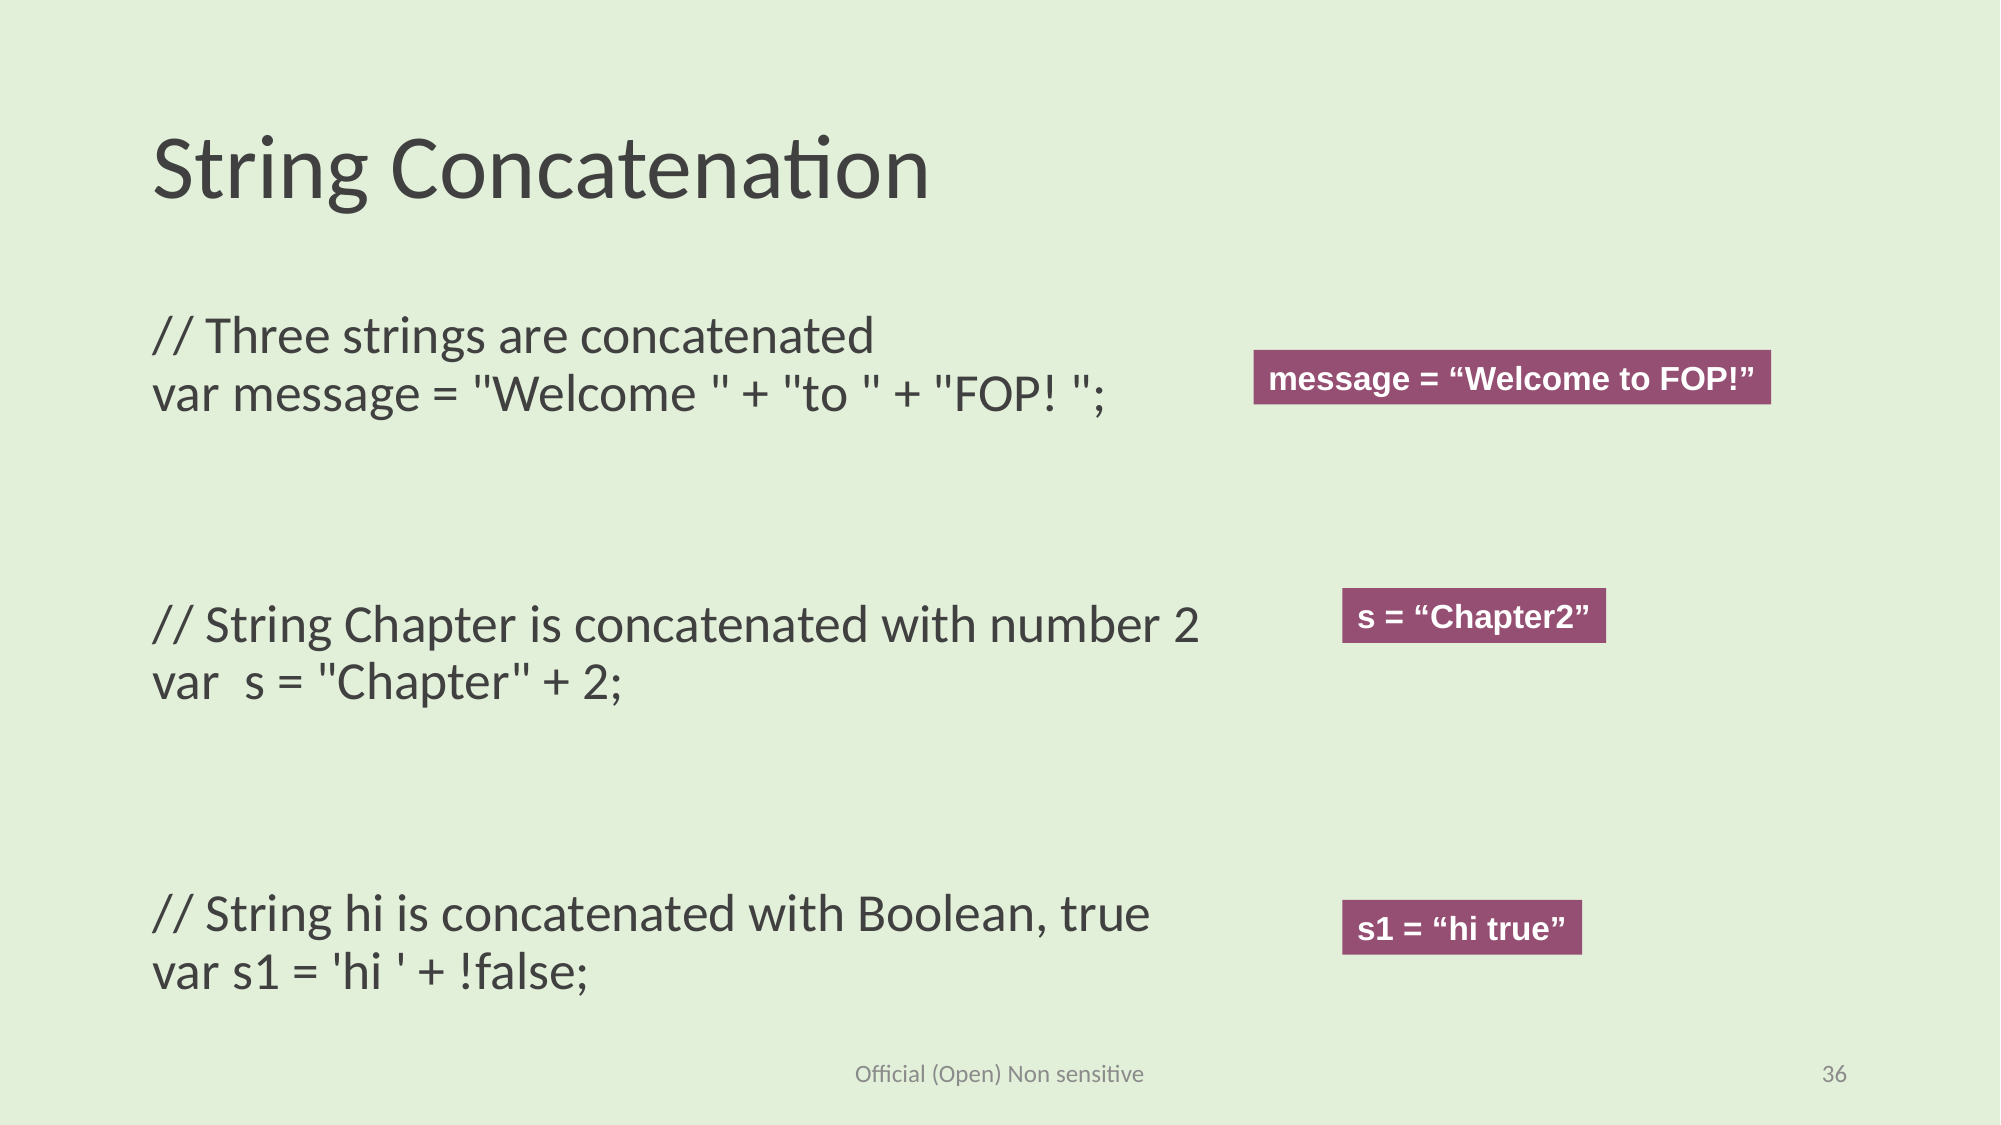

# String Concatenation
// Three strings are concatenated
var message = "Welcome " + "to " + "FOP! ";

// String Chapter is concatenated with number 2
var  s = "Chapter" + 2;

// String hi is concatenated with Boolean, true
var s1 = 'hi ' + !false;

message = “Welcome to FOP!”
s = “Chapter2”
s1 = “hi true”
Official (Open) Non sensitive
36